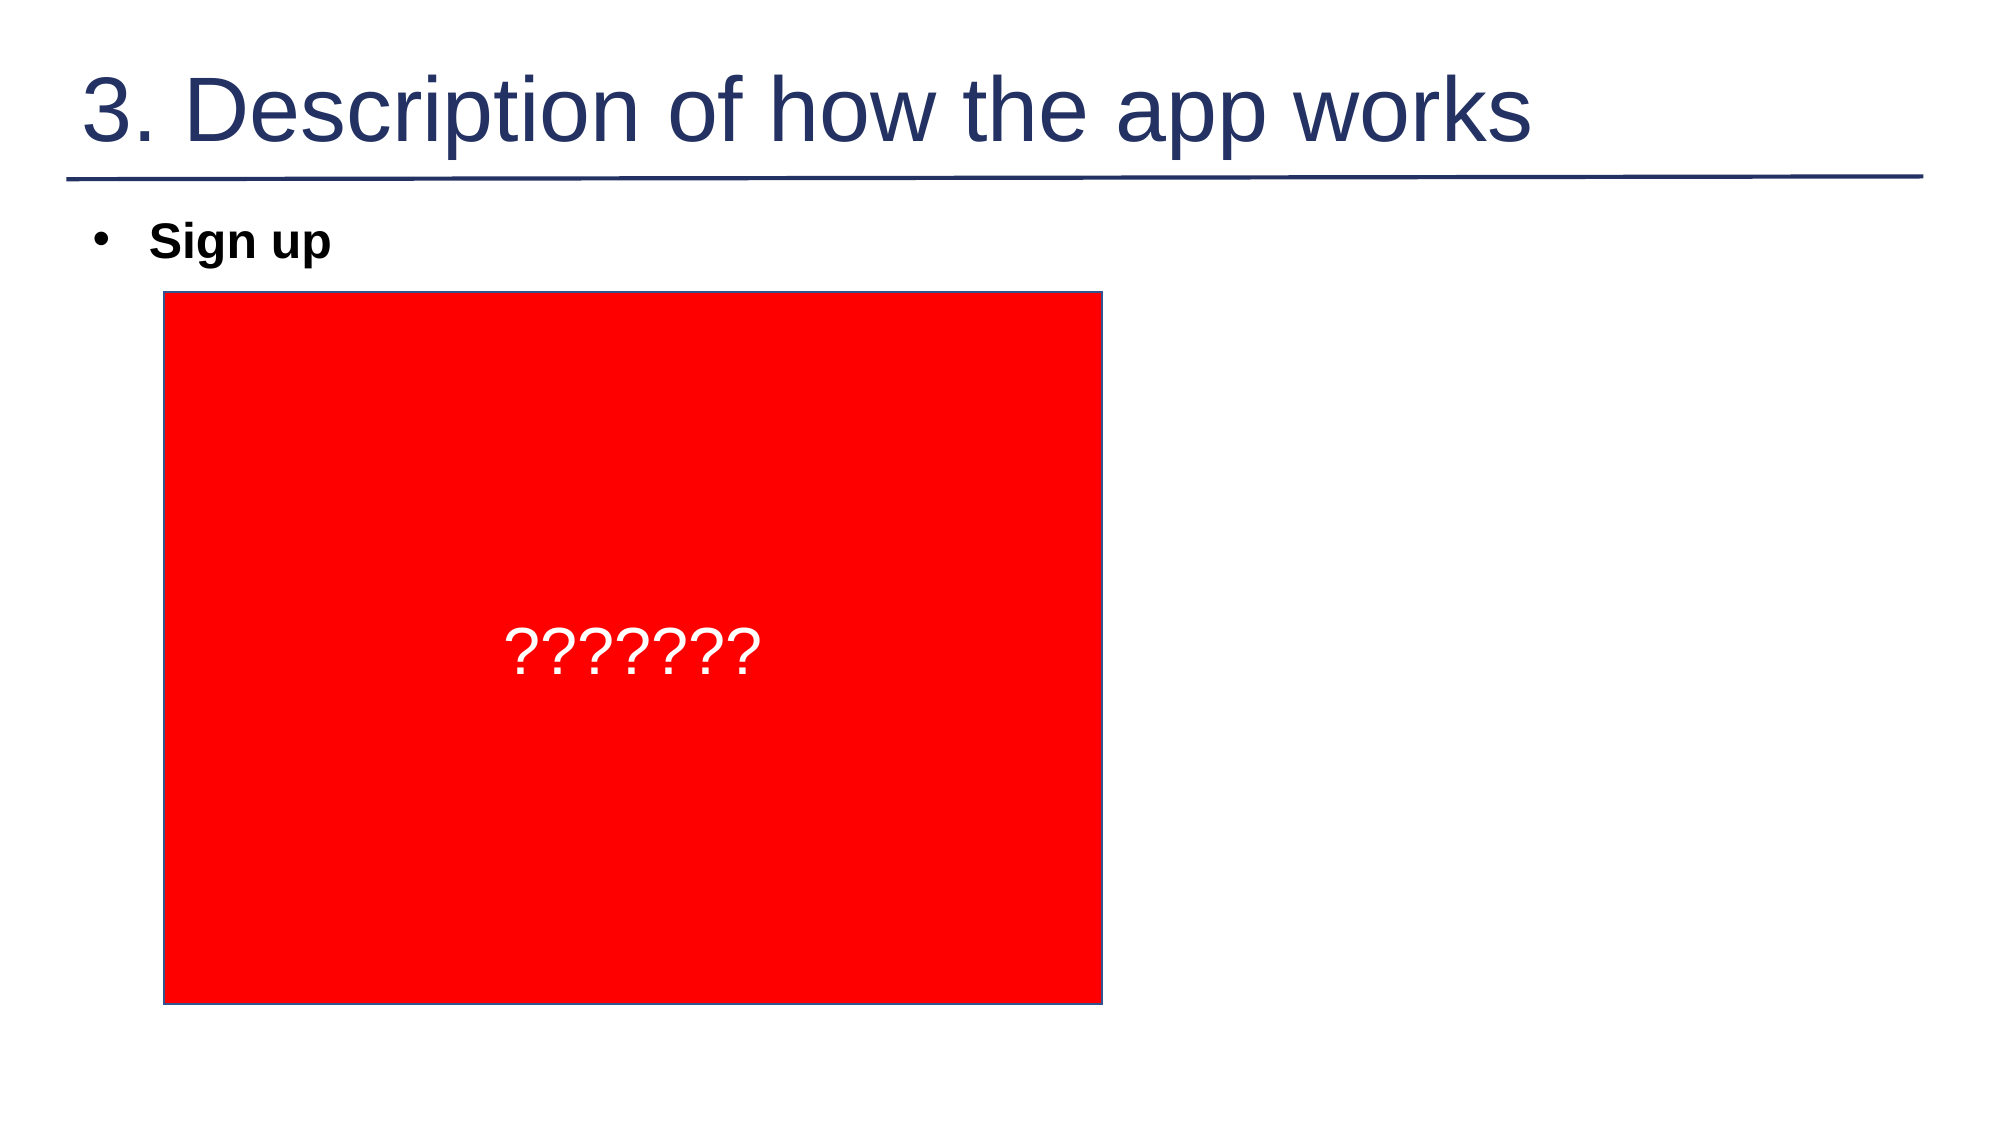

3. Description of how the app works
Sign up
???????